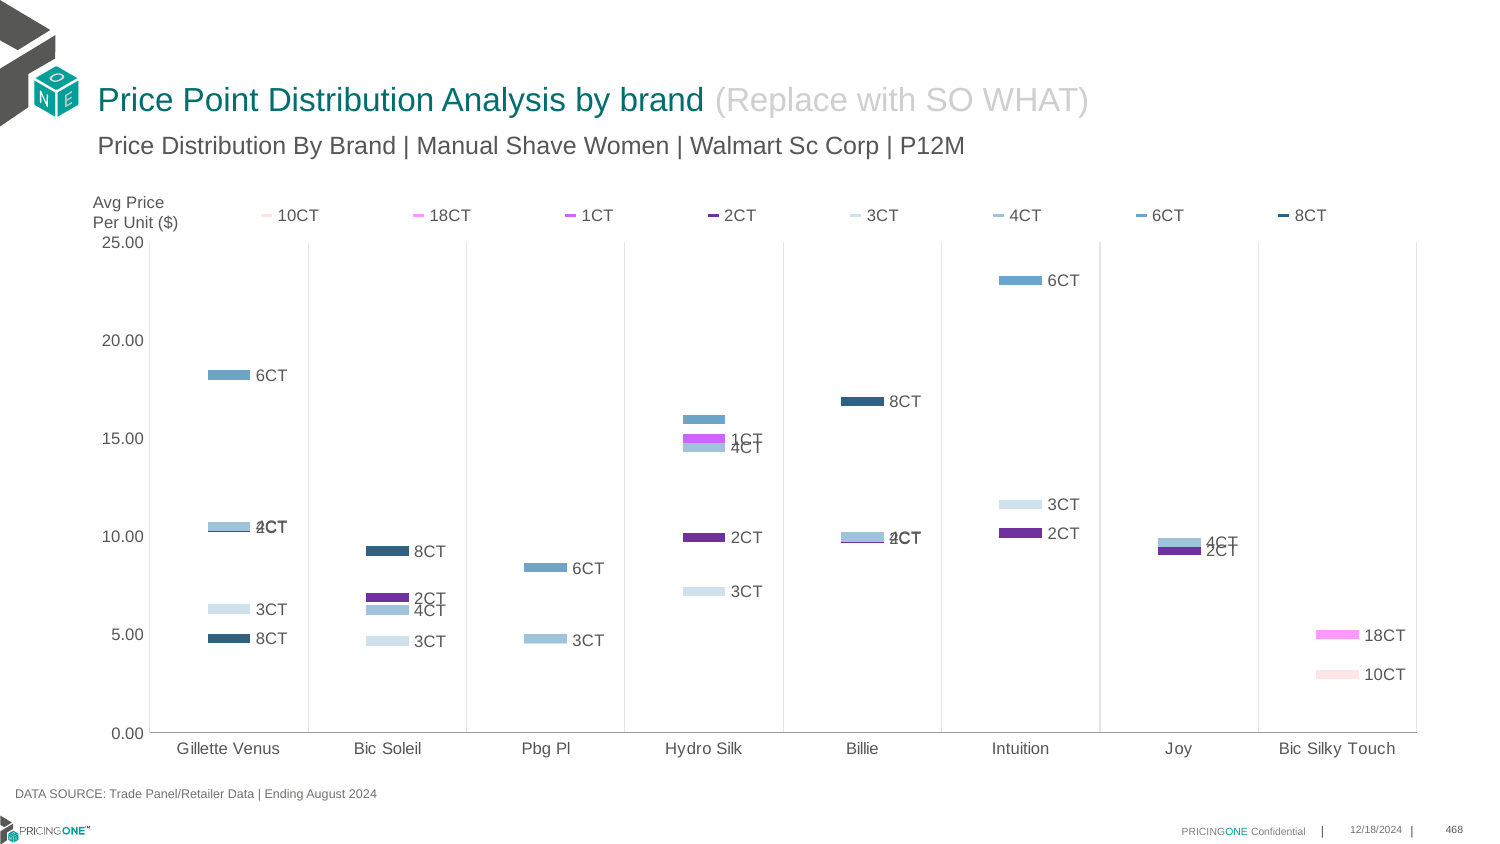

# Price Point Distribution Analysis by brand (Replace with SO WHAT)
Price Distribution By Brand | Manual Shave Women | Walmart Sc Corp | P12M

### Chart

| Category | 10CT | 18CT | 1CT | 2CT | 3CT | 4CT | 6CT | 8CT |
|---|---|---|---|---|---|---|---|---|
| Gillette Venus | None | None | None | 10.440247761016925 | 6.294833514505578 | 10.508363297697672 | 18.22525579525728 | 4.810430622369495 |
| Bic Soleil | None | None | None | 6.874765779809617 | 4.6669562566777305 | 6.257419216399875 | None | 9.256001068058296 |
| Pbg Pl | None | None | None | None | 4.733445483049351 | 4.783596613929022 | 8.400283849082916 | None |
| Hydro Silk | None | None | 14.96633786044717 | 9.947289564041203 | 7.19784141542827 | 14.51866726674935 | 15.96446730813242 | None |
| Billie | None | None | None | 9.916617449664429 | None | 9.970087889558368 | None | 16.878084570680546 |
| Intuition | None | None | None | 10.170786383282243 | 11.632719858801604 | None | 23.034764162061652 | None |
| Joy | None | None | None | 9.29345813618597 | None | 9.700519075308467 | None | None |
| Bic Silky Touch | 2.9763760899031064 | 4.985974760762508 | None | None | None | None | None | None |
Avg Price
Per Unit ($)
DATA SOURCE: Trade Panel/Retailer Data | Ending August 2024
12/18/2024
468